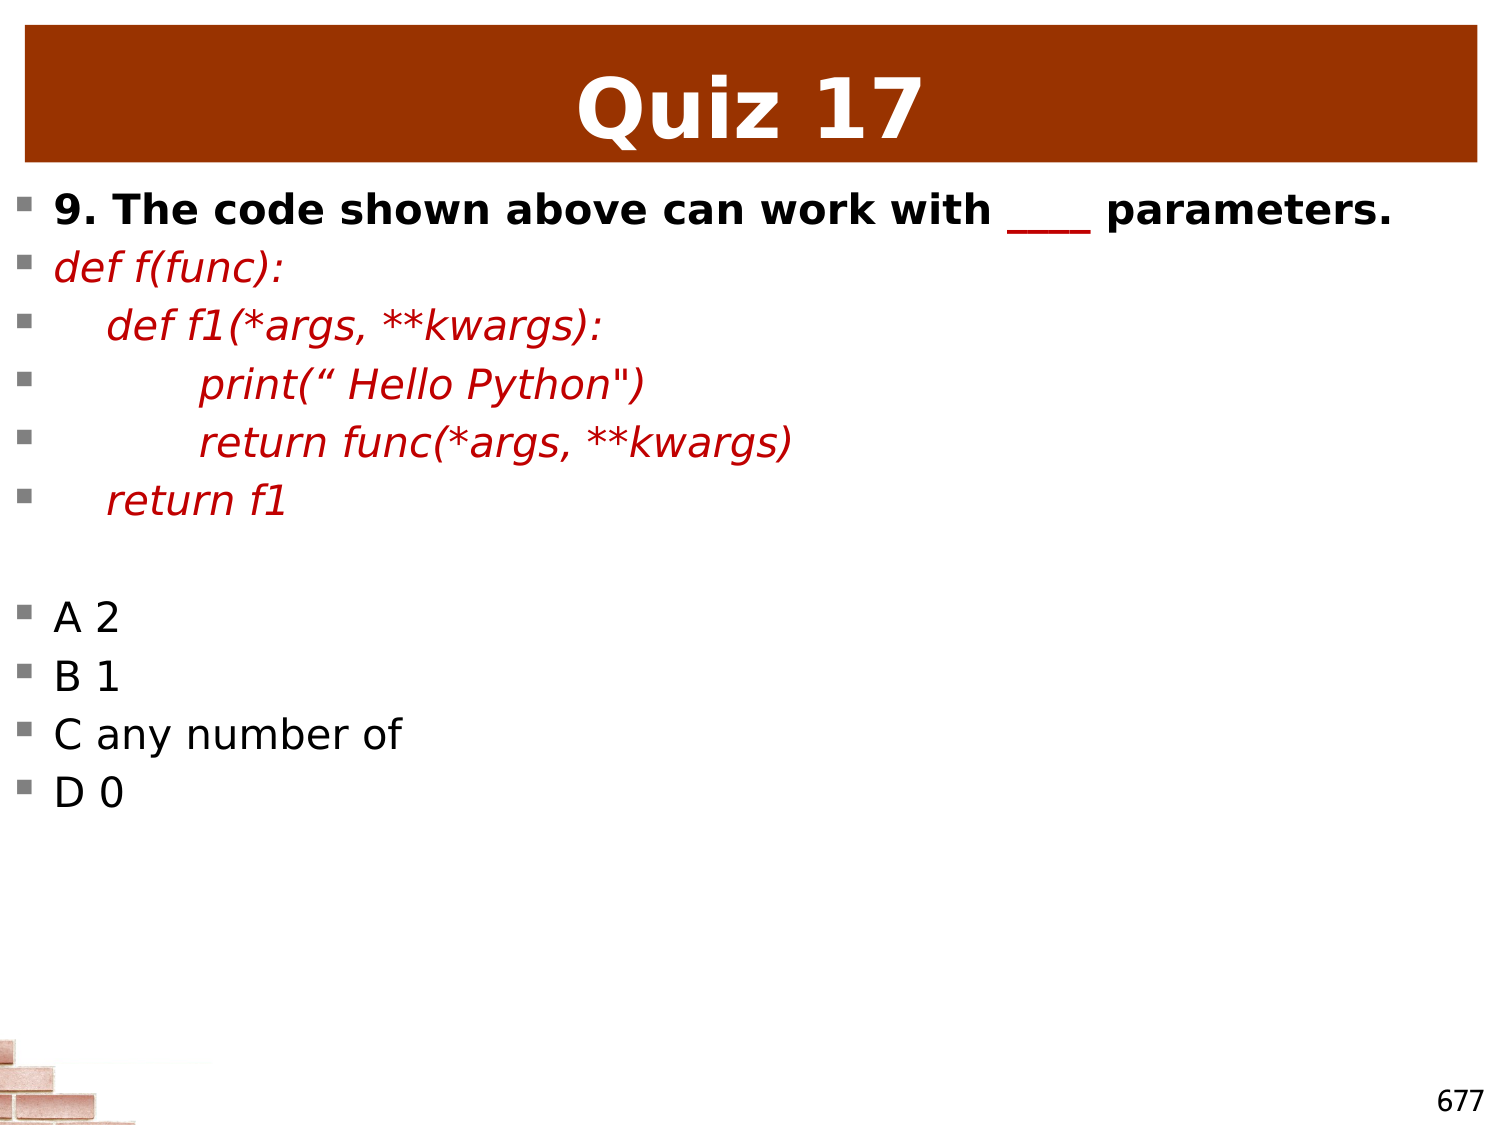

# Quiz 17
9. The code shown above can work with ____ parameters.
def f(func):
    def f1(*args, **kwargs):
           print(“ Hello Python")
           return func(*args, **kwargs)
    return f1

A 2
B 1
C any number of
D 0
677